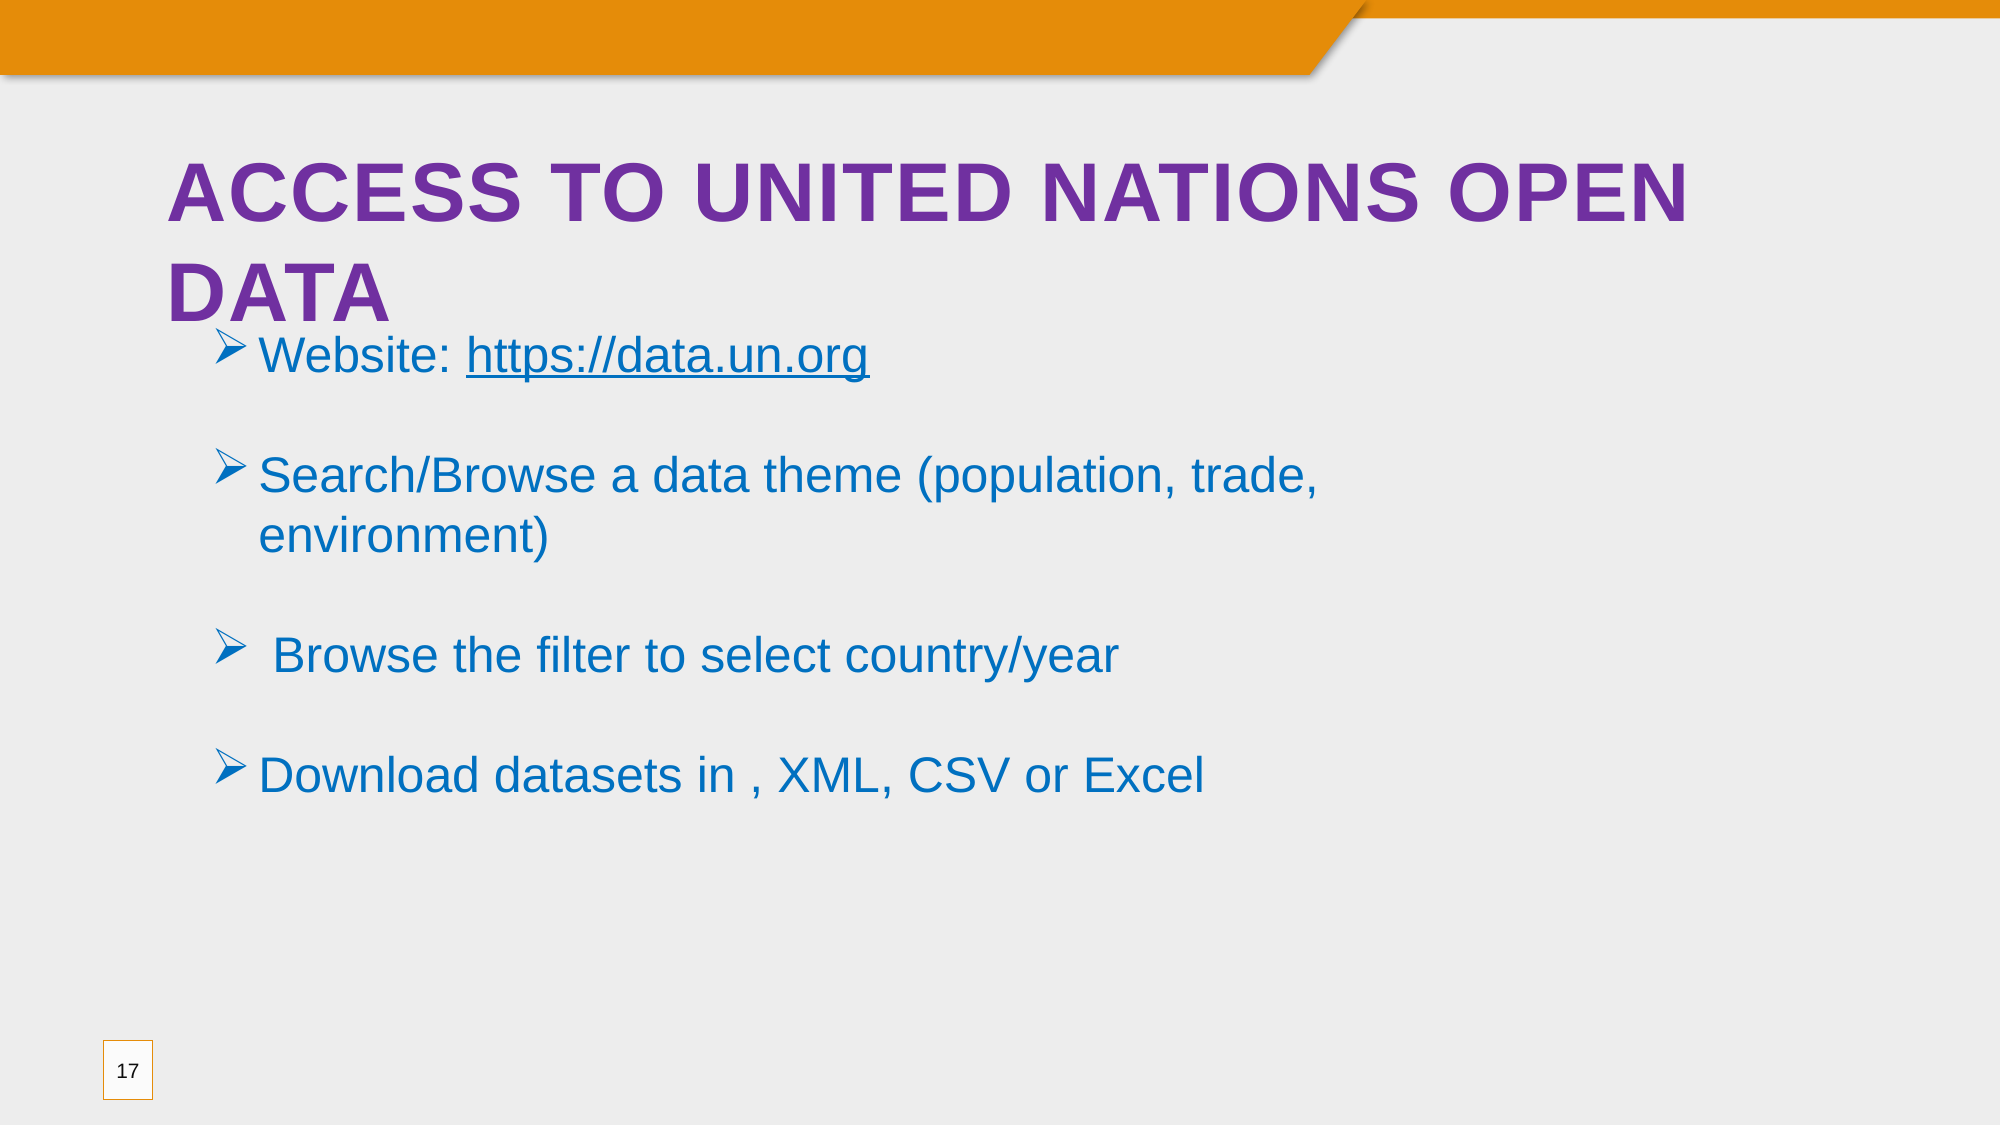

# ACCESS TO United Nations Open Data
Website: https://data.un.org

Search/Browse a data theme (population, trade, environment)

 Browse the filter to select country/year

Download datasets in , XML, CSV or Excel

17